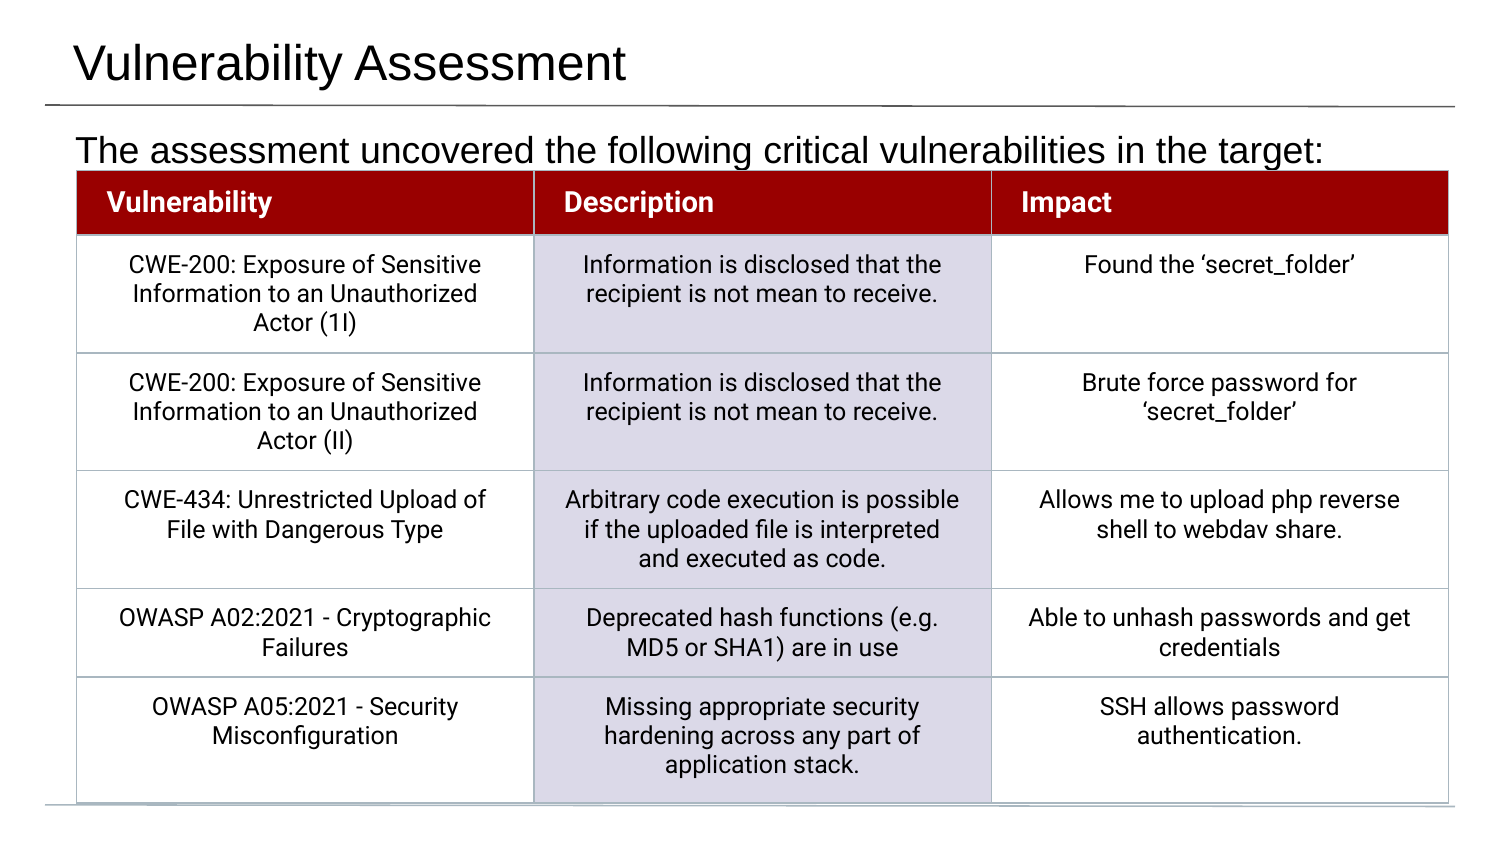

# Vulnerability Assessment
The assessment uncovered the following critical vulnerabilities in the target:
| Vulnerability | Description | Impact |
| --- | --- | --- |
| CWE-200: Exposure of Sensitive Information to an Unauthorized Actor (1I) | Information is disclosed that the recipient is not mean to receive. | Found the ‘secret\_folder’ |
| CWE-200: Exposure of Sensitive Information to an Unauthorized Actor (II) | Information is disclosed that the recipient is not mean to receive. | Brute force password for ‘secret\_folder’ |
| CWE-434: Unrestricted Upload of File with Dangerous Type | Arbitrary code execution is possible if the uploaded file is interpreted and executed as code. | Allows me to upload php reverse shell to webdav share. |
| OWASP A02:2021 - Cryptographic Failures | Deprecated hash functions (e.g. MD5 or SHA1) are in use | Able to unhash passwords and get credentials |
| OWASP A05:2021 - Security Misconfiguration | Missing appropriate security hardening across any part of application stack. | SSH allows password authentication. |